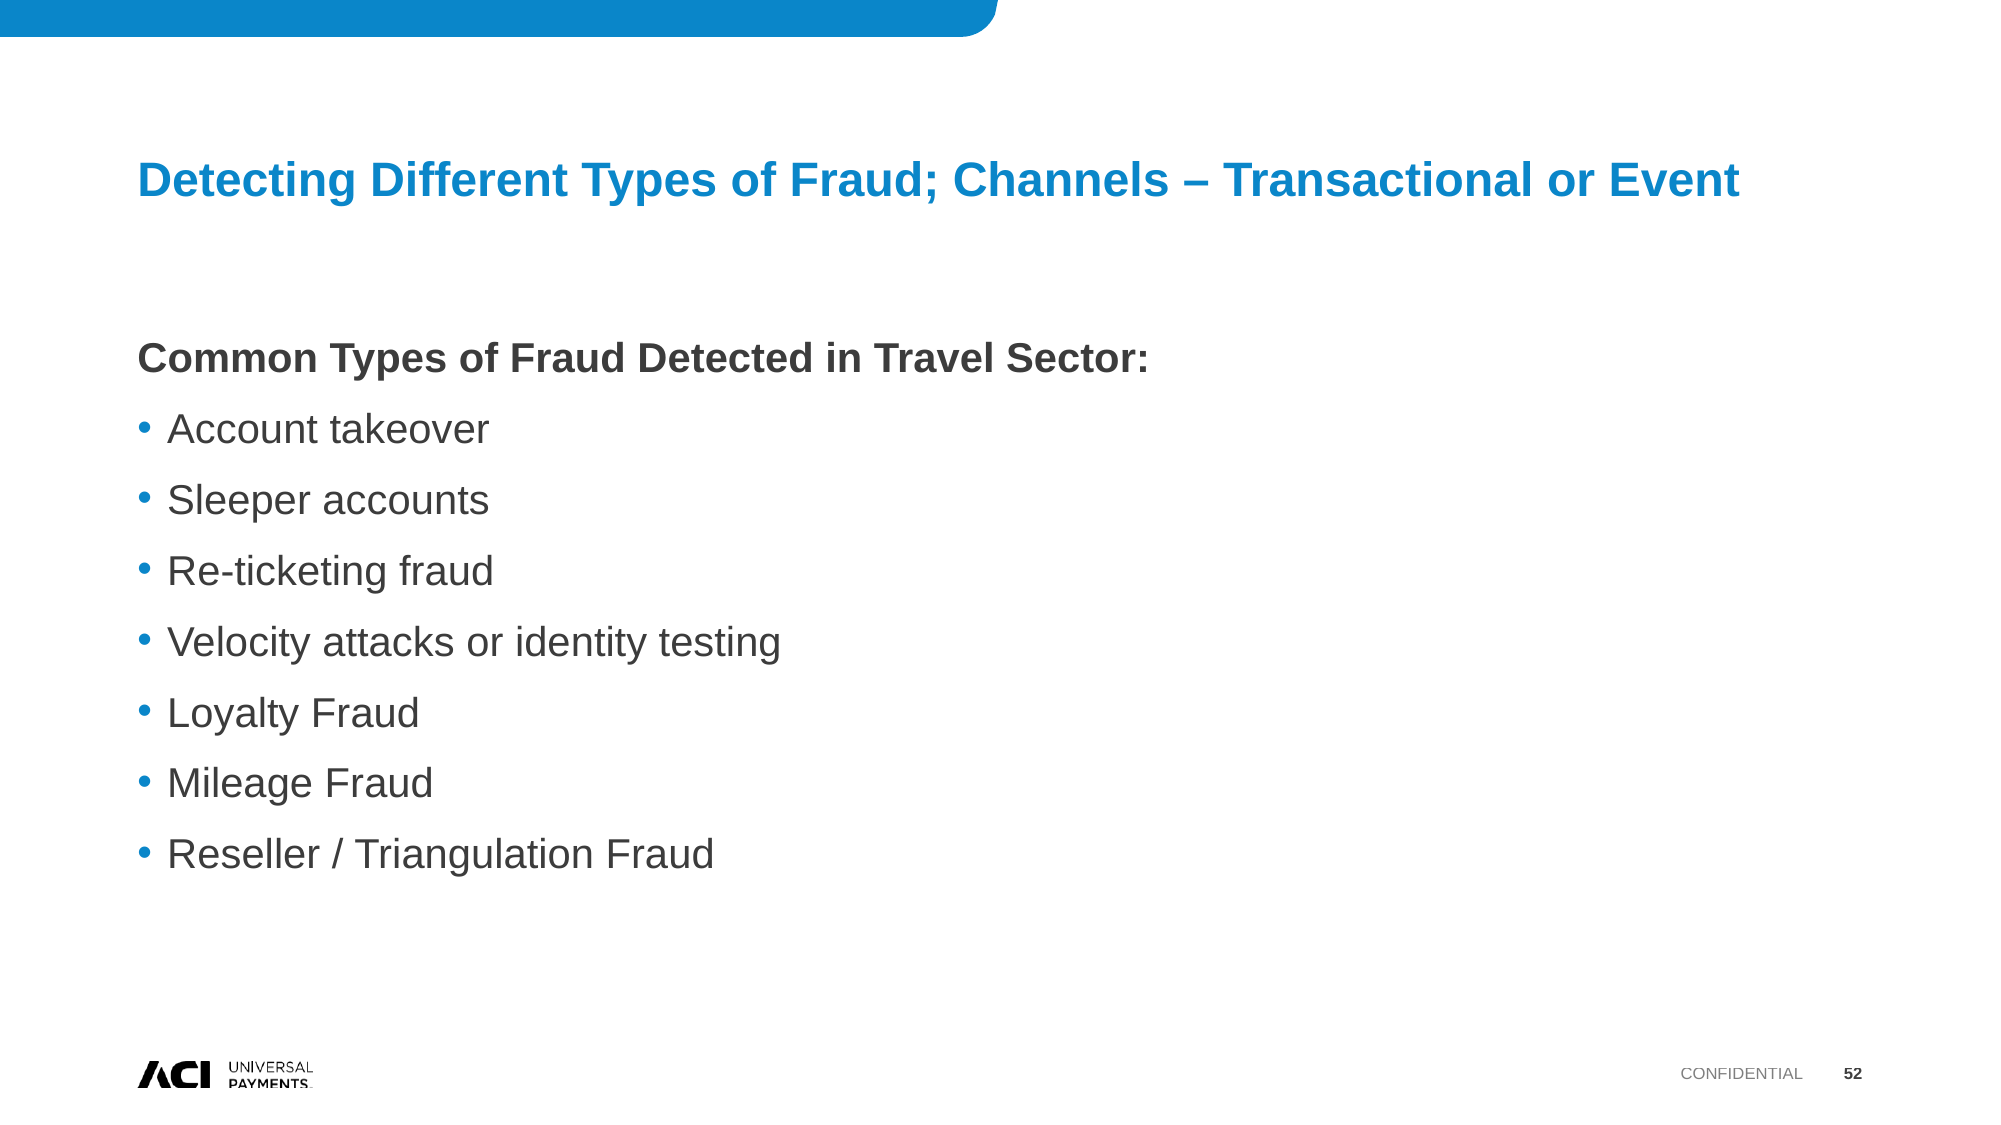

# Detecting Different Types of Fraud; Channels – Transactional or Event

Common Types of Fraud Detected in Travel Sector:
Account takeover
Sleeper accounts
Re-ticketing fraud
Velocity attacks or identity testing
Loyalty Fraud
Mileage Fraud
Reseller / Triangulation Fraud

Confidential
52